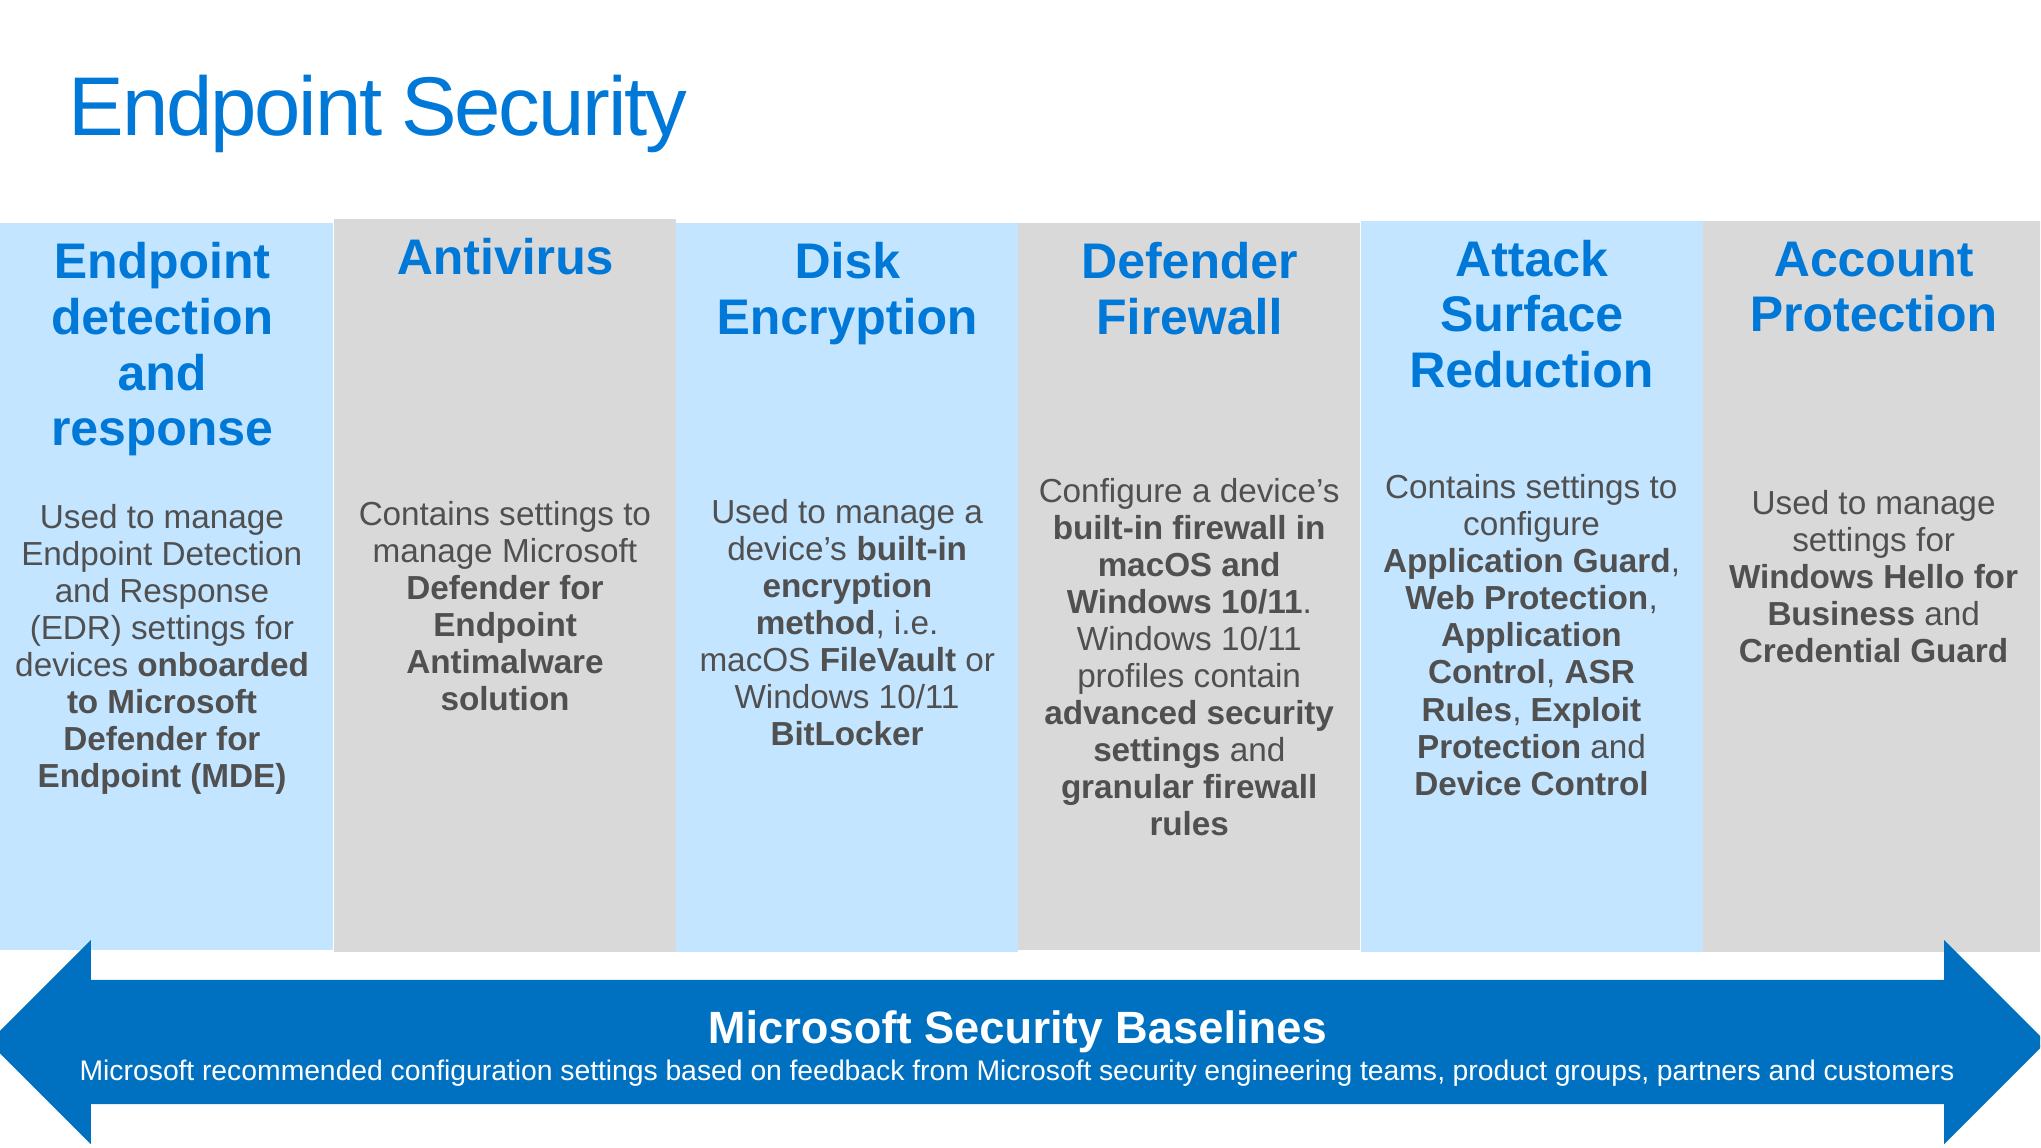

# Endpoint Security
| Antivirus |
| --- |
| Contains settings to manage Microsoft Defender for Endpoint Antimalware solution |
|  |
| Account Protection |
| --- |
| Used to manage settings for Windows Hello for Business and Credential Guard |
|  |
| Attack Surface Reduction |
| --- |
| Contains settings to configure Application Guard, Web Protection, Application Control, ASR Rules, Exploit Protection and Device Control |
|  |
| Defender Firewall |
| --- |
| Configure a device’s built-in firewall in macOS and Windows 10/11. Windows 10/11 profiles contain advanced security settings and granular firewall rules |
|  |
| Disk Encryption |
| --- |
| Used to manage a device’s built-in encryption method, i.e. macOS FileVault or Windows 10/11 BitLocker |
|  |
| Endpoint detection and response |
| --- |
| Used to manage Endpoint Detection and Response (EDR) settings for devices onboarded to Microsoft Defender for Endpoint (MDE) |
|  |
Microsoft Security Baselines
Microsoft recommended configuration settings based on feedback from Microsoft security engineering teams, product groups, partners and customers